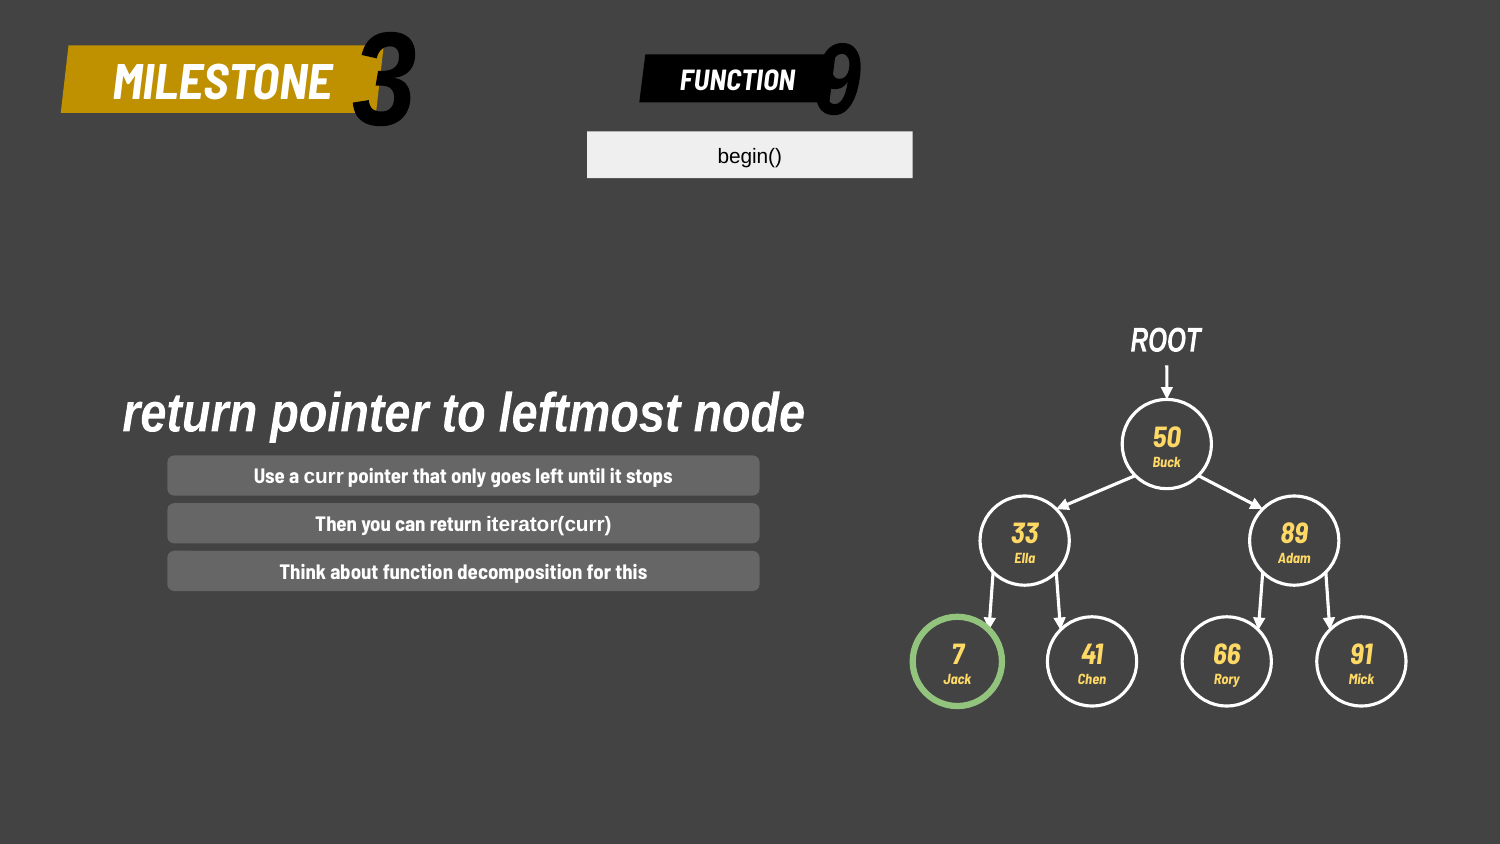

3
9
MILESTONE
FUNCTION
begin()
ROOT
return pointer to leftmost node
50
Buck
Use a curr pointer that only goes left until it stops
33
Ella
89
Adam
Then you can return iterator(curr)
Think about function decomposition for this
7
Jack
41
Chen
66
Rory
91
Mick